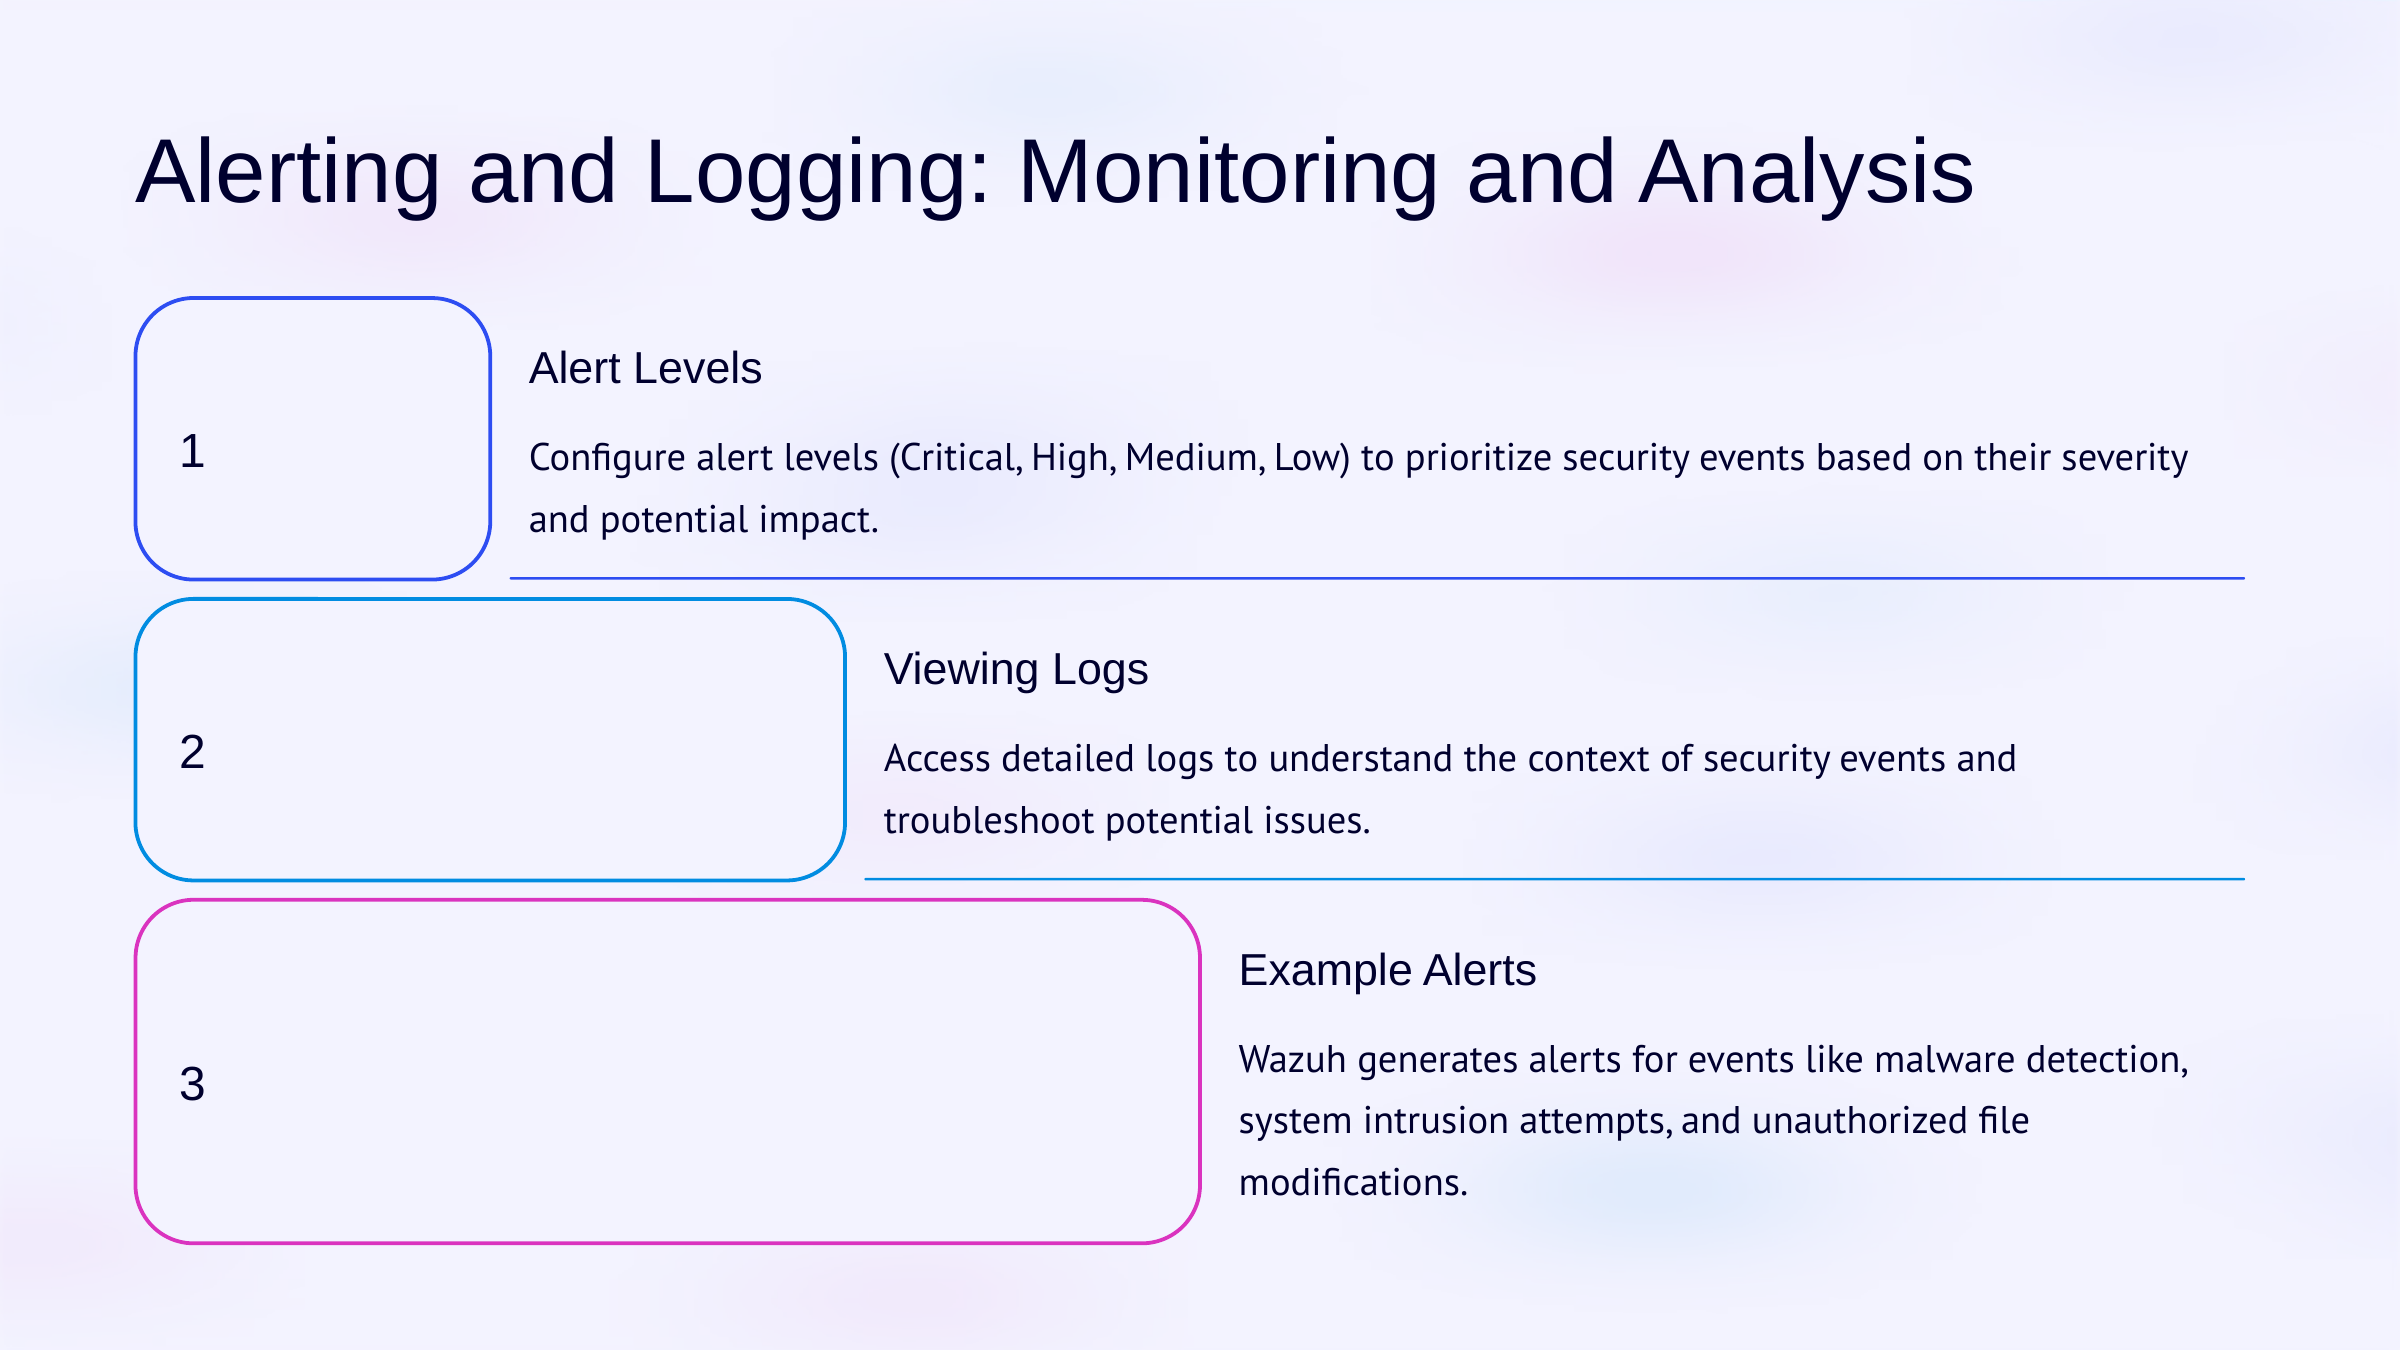

Alerting and Logging: Monitoring and Analysis

Alert Levels
1
Configure alert levels (Critical, High, Medium, Low) to prioritize security events based on their severity and potential impact.

Viewing Logs
2
Access detailed logs to understand the context of security events and troubleshoot potential issues.

Example Alerts
Wazuh generates alerts for events like malware detection, system intrusion attempts, and unauthorized file modifications.
3